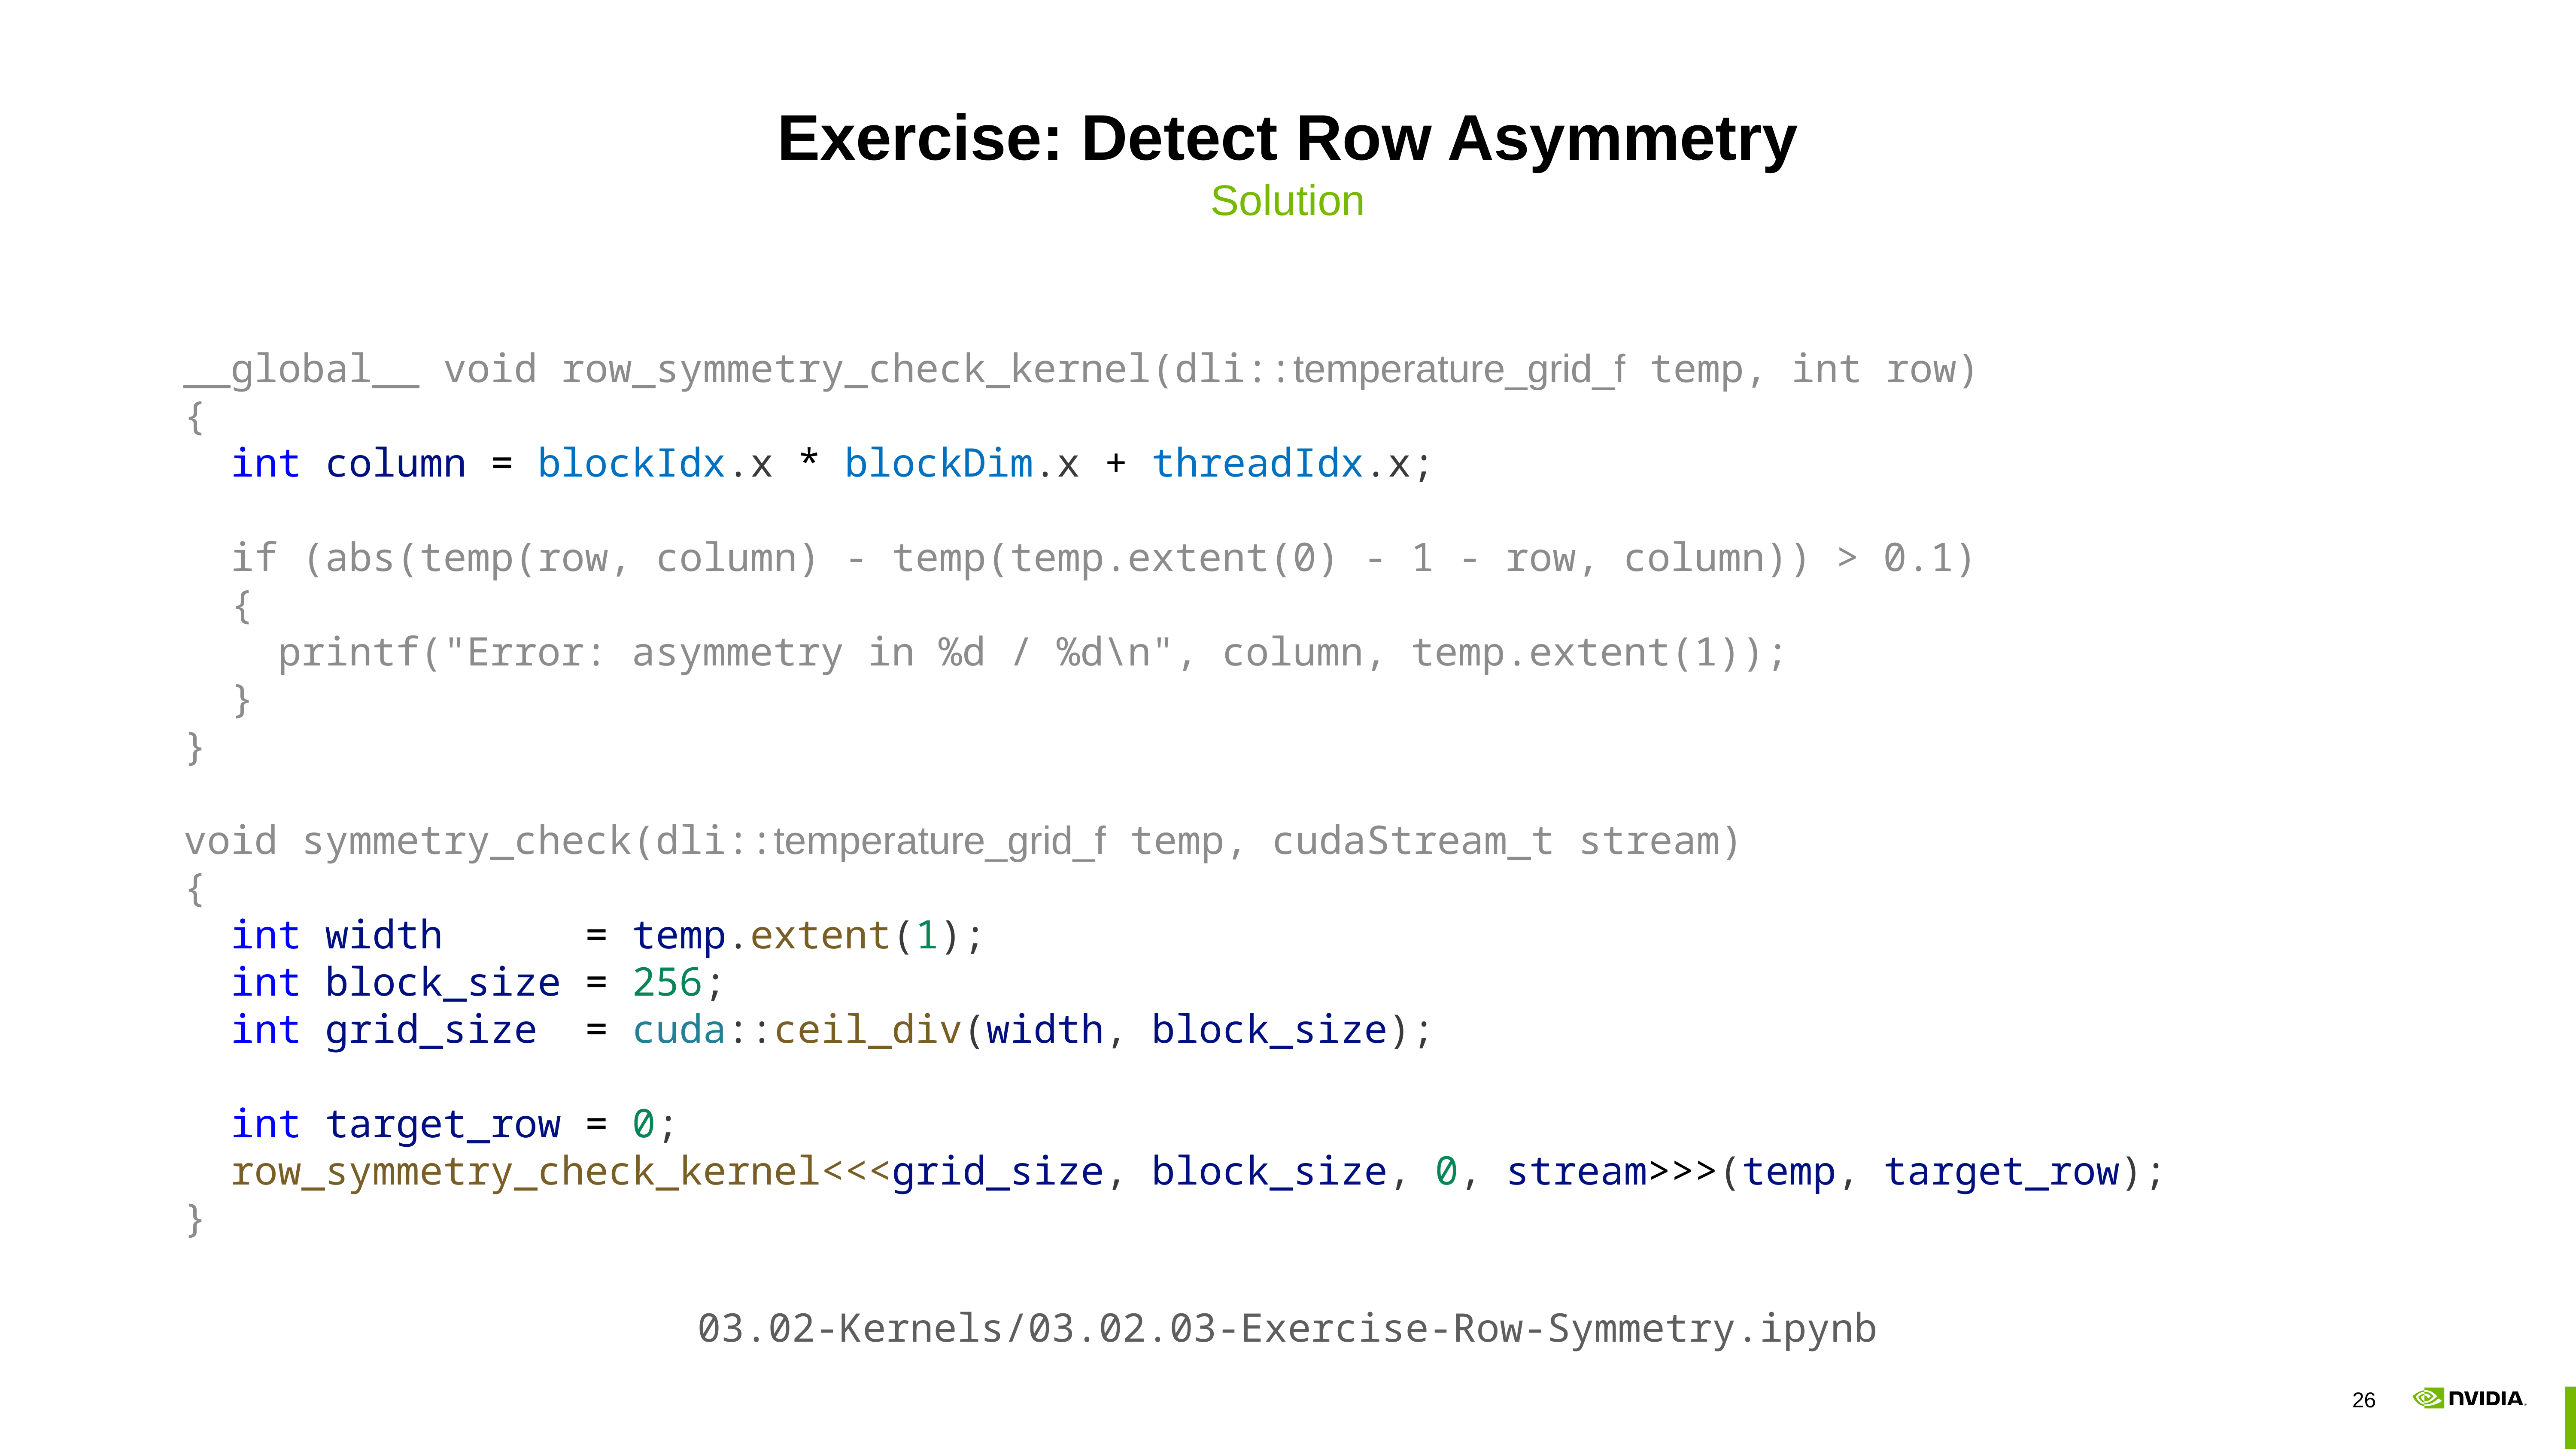

# Exercise: Detect Row Asymmetry
Solution
__global__ void row_symmetry_check_kernel(dli::temperature_grid_f temp, int row)
{
  int column = blockIdx.x * blockDim.x + threadIdx.x;

  if (abs(temp(row, column) - temp(temp.extent(0) - 1 - row, column)) > 0.1)
  {
    printf("Error: asymmetry in %d / %d\n", column, temp.extent(1));
  }
}

void symmetry_check(dli::temperature_grid_f temp, cudaStream_t stream)
{
  int width      = temp.extent(1);
  int block_size = 256;
  int grid_size  = cuda::ceil_div(width, block_size);

  int target_row = 0;
  row_symmetry_check_kernel<<<grid_size, block_size, 0, stream>>>(temp, target_row);
}
03.02-Kernels/03.02.03-Exercise-Row-Symmetry.ipynb